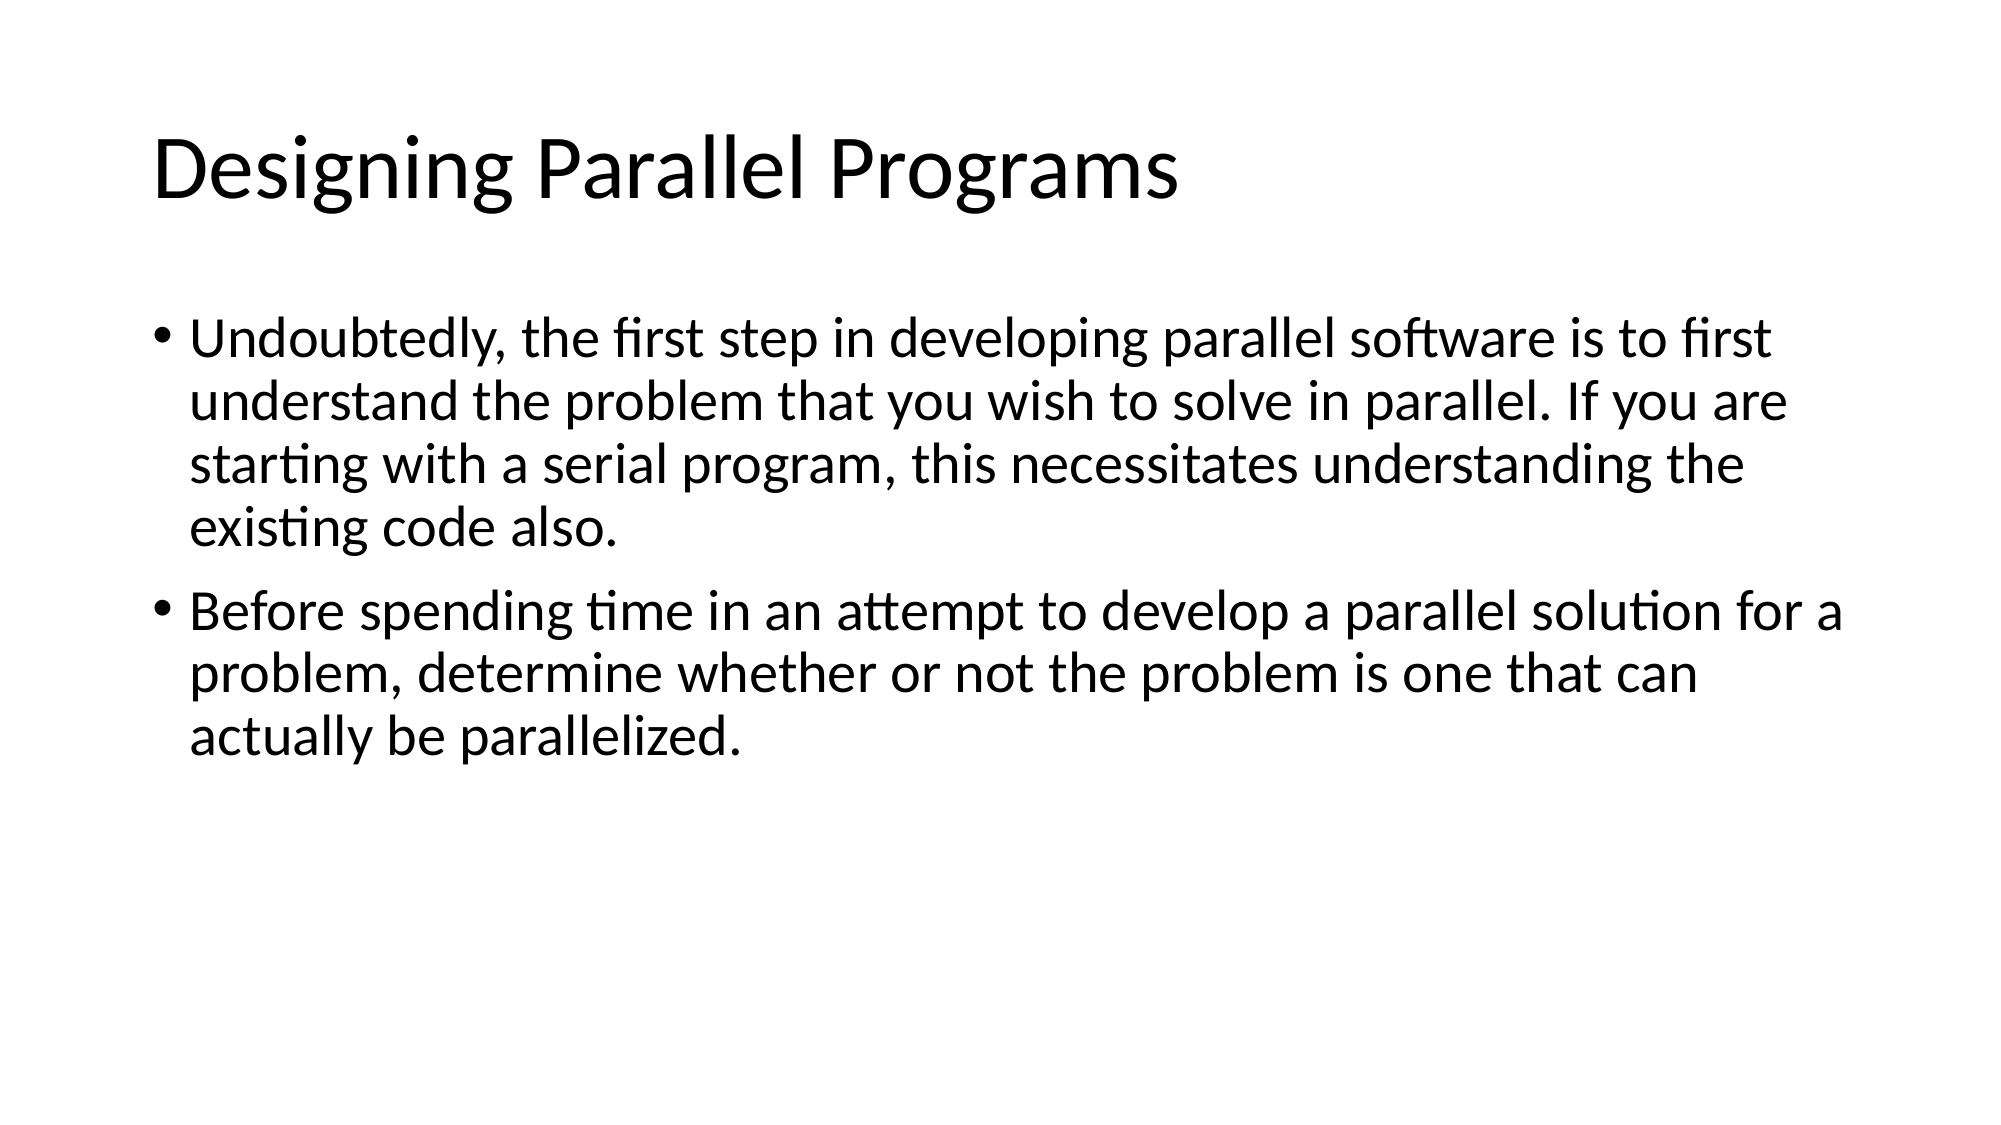

# Designing Parallel Programs
Undoubtedly, the first step in developing parallel software is to first understand the problem that you wish to solve in parallel. If you are starting with a serial program, this necessitates understanding the existing code also.
Before spending time in an attempt to develop a parallel solution for a problem, determine whether or not the problem is one that can actually be parallelized.